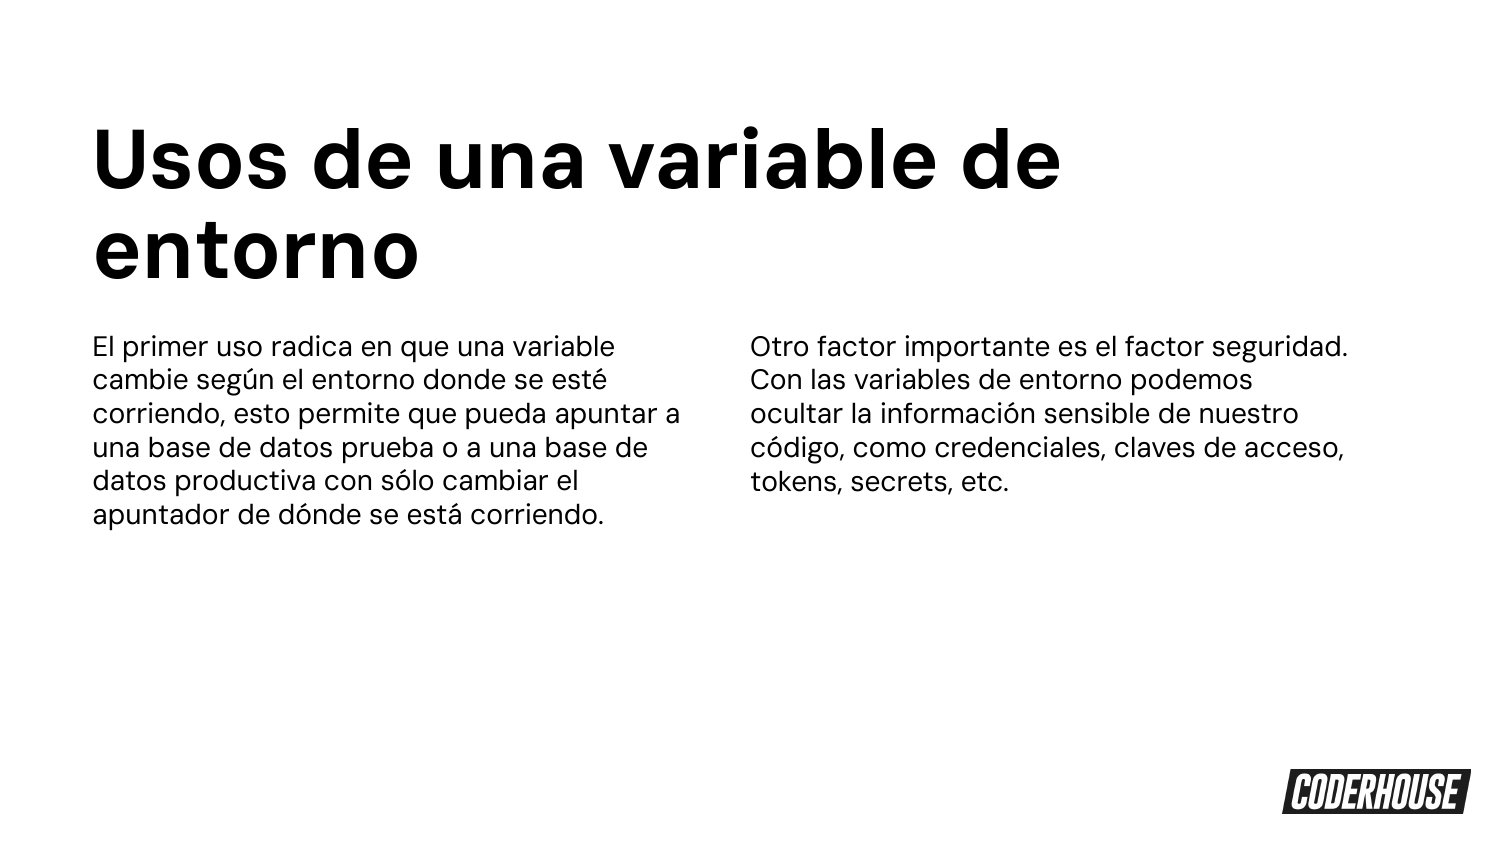

Usos de una variable de entorno
El primer uso radica en que una variable cambie según el entorno donde se esté corriendo, esto permite que pueda apuntar a una base de datos prueba o a una base de datos productiva con sólo cambiar el apuntador de dónde se está corriendo.
Otro factor importante es el factor seguridad. Con las variables de entorno podemos ocultar la información sensible de nuestro código, como credenciales, claves de acceso, tokens, secrets, etc.